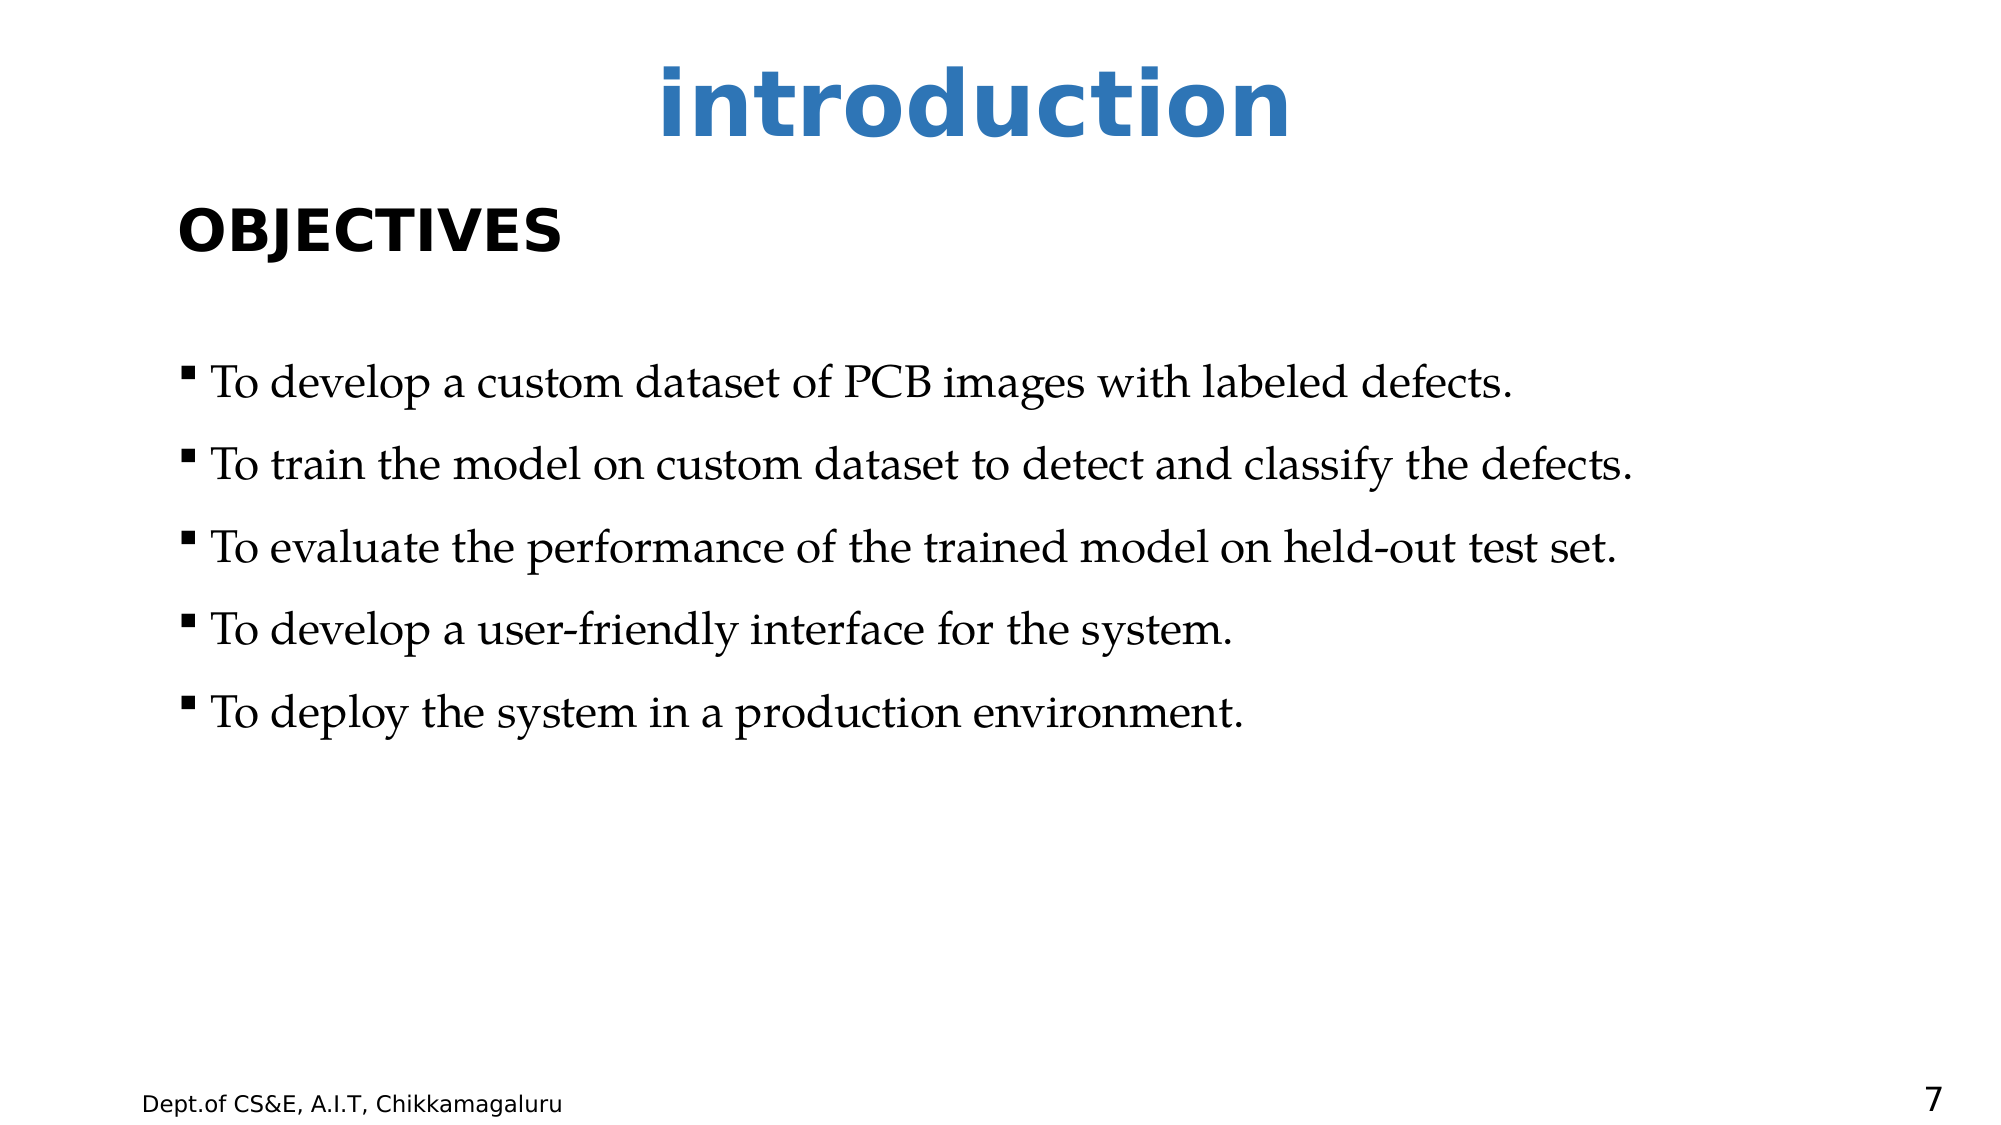

# introduction
OBJECTIVES
 To develop a custom dataset of PCB images with labeled defects.
 To train the model on custom dataset to detect and classify the defects.
 To evaluate the performance of the trained model on held-out test set.
 To develop a user-friendly interface for the system.
 To deploy the system in a production environment.

7
Dept.of CS&E, A.I.T, Chikkamagaluru